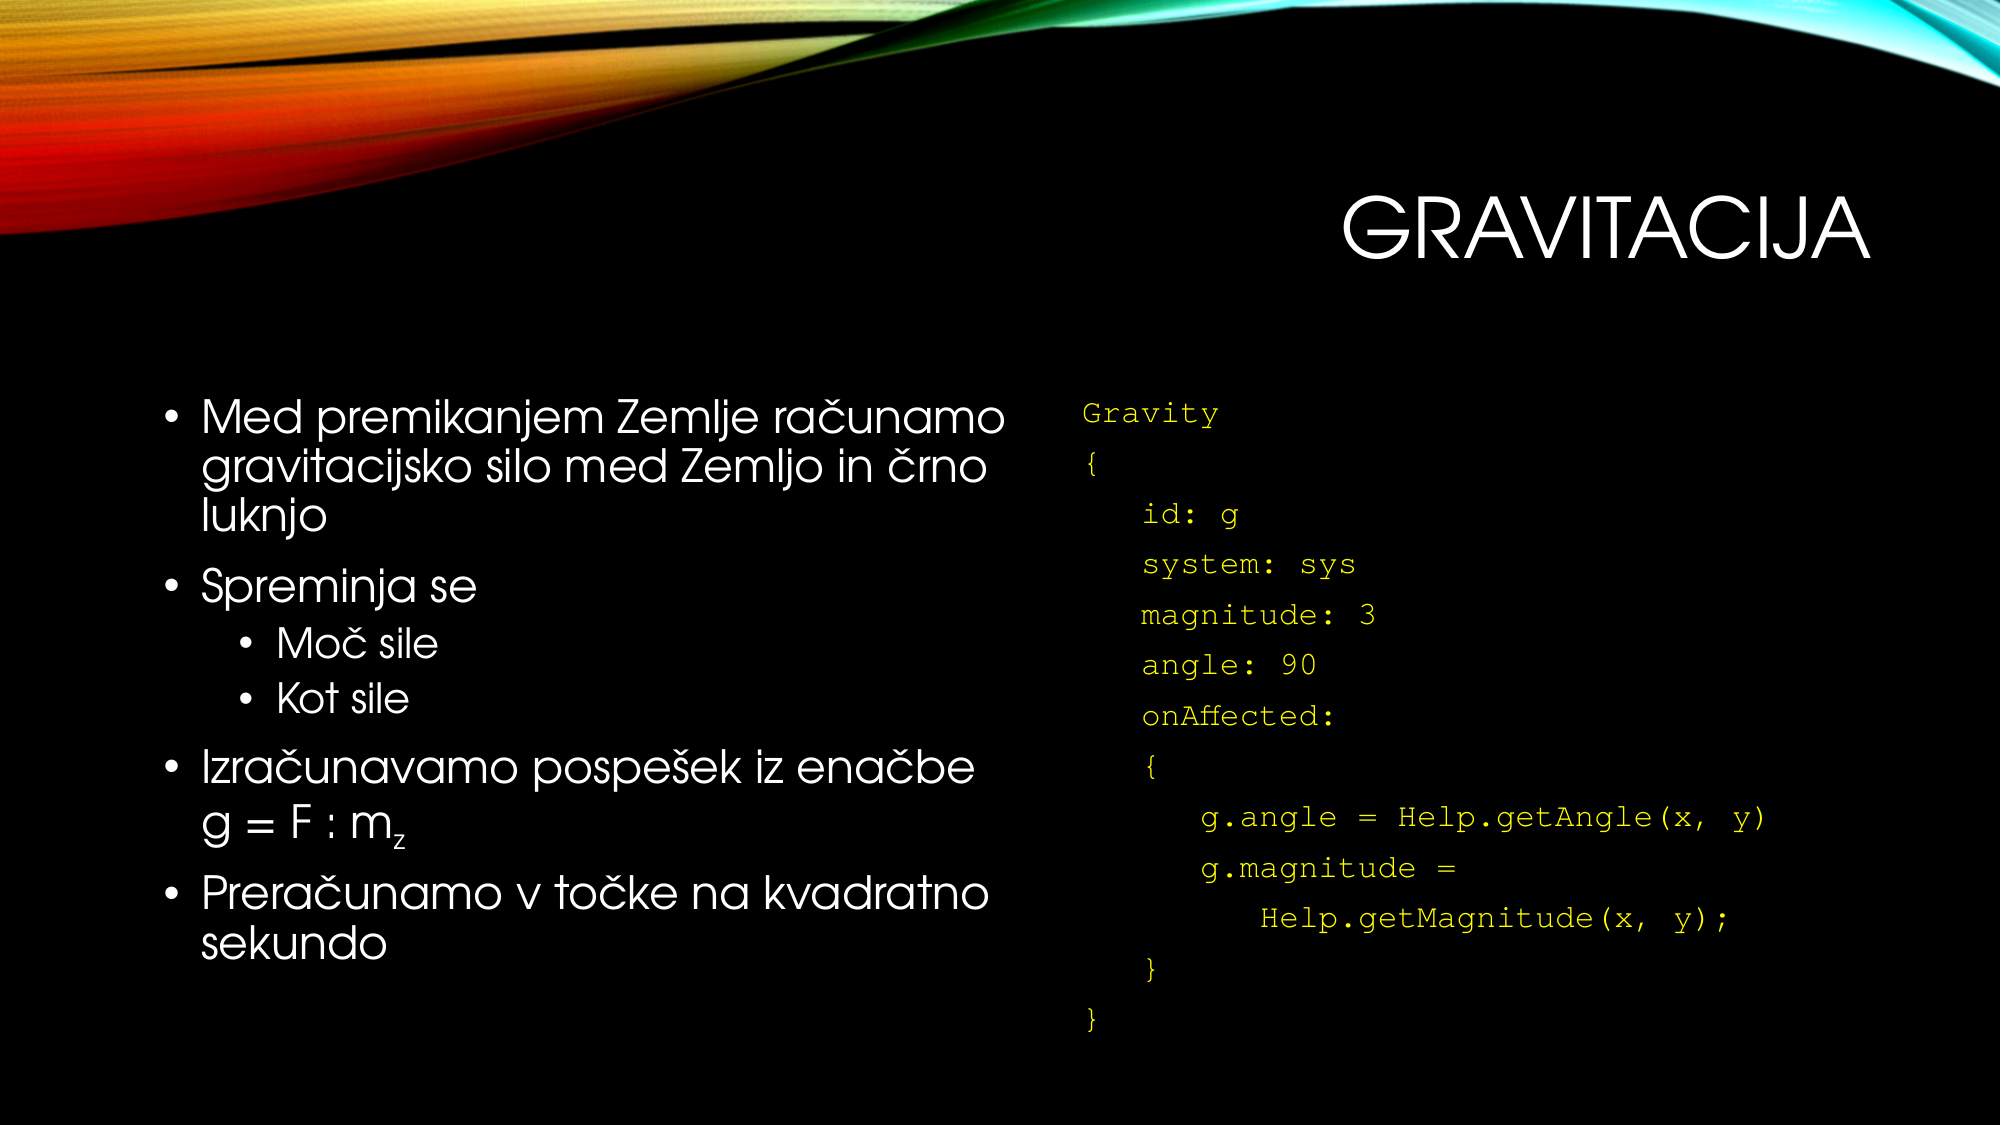

# Gravitacija
Med premikanjem Zemlje računamo gravitacijsko silo med Zemljo in črno luknjo
Spreminja se
Moč sile
Kot sile
Izračunavamo pospešek iz enačbe g = F : mz
Preračunamo v točke na kvadratno sekundo
Gravity
{
   id: g
   system: sys
   magnitude: 3
   angle: 90
   onAffected:
   {
      g.angle = Help.getAngle(x, y)
      g.magnitude =
         Help.getMagnitude(x, y);
   }
}